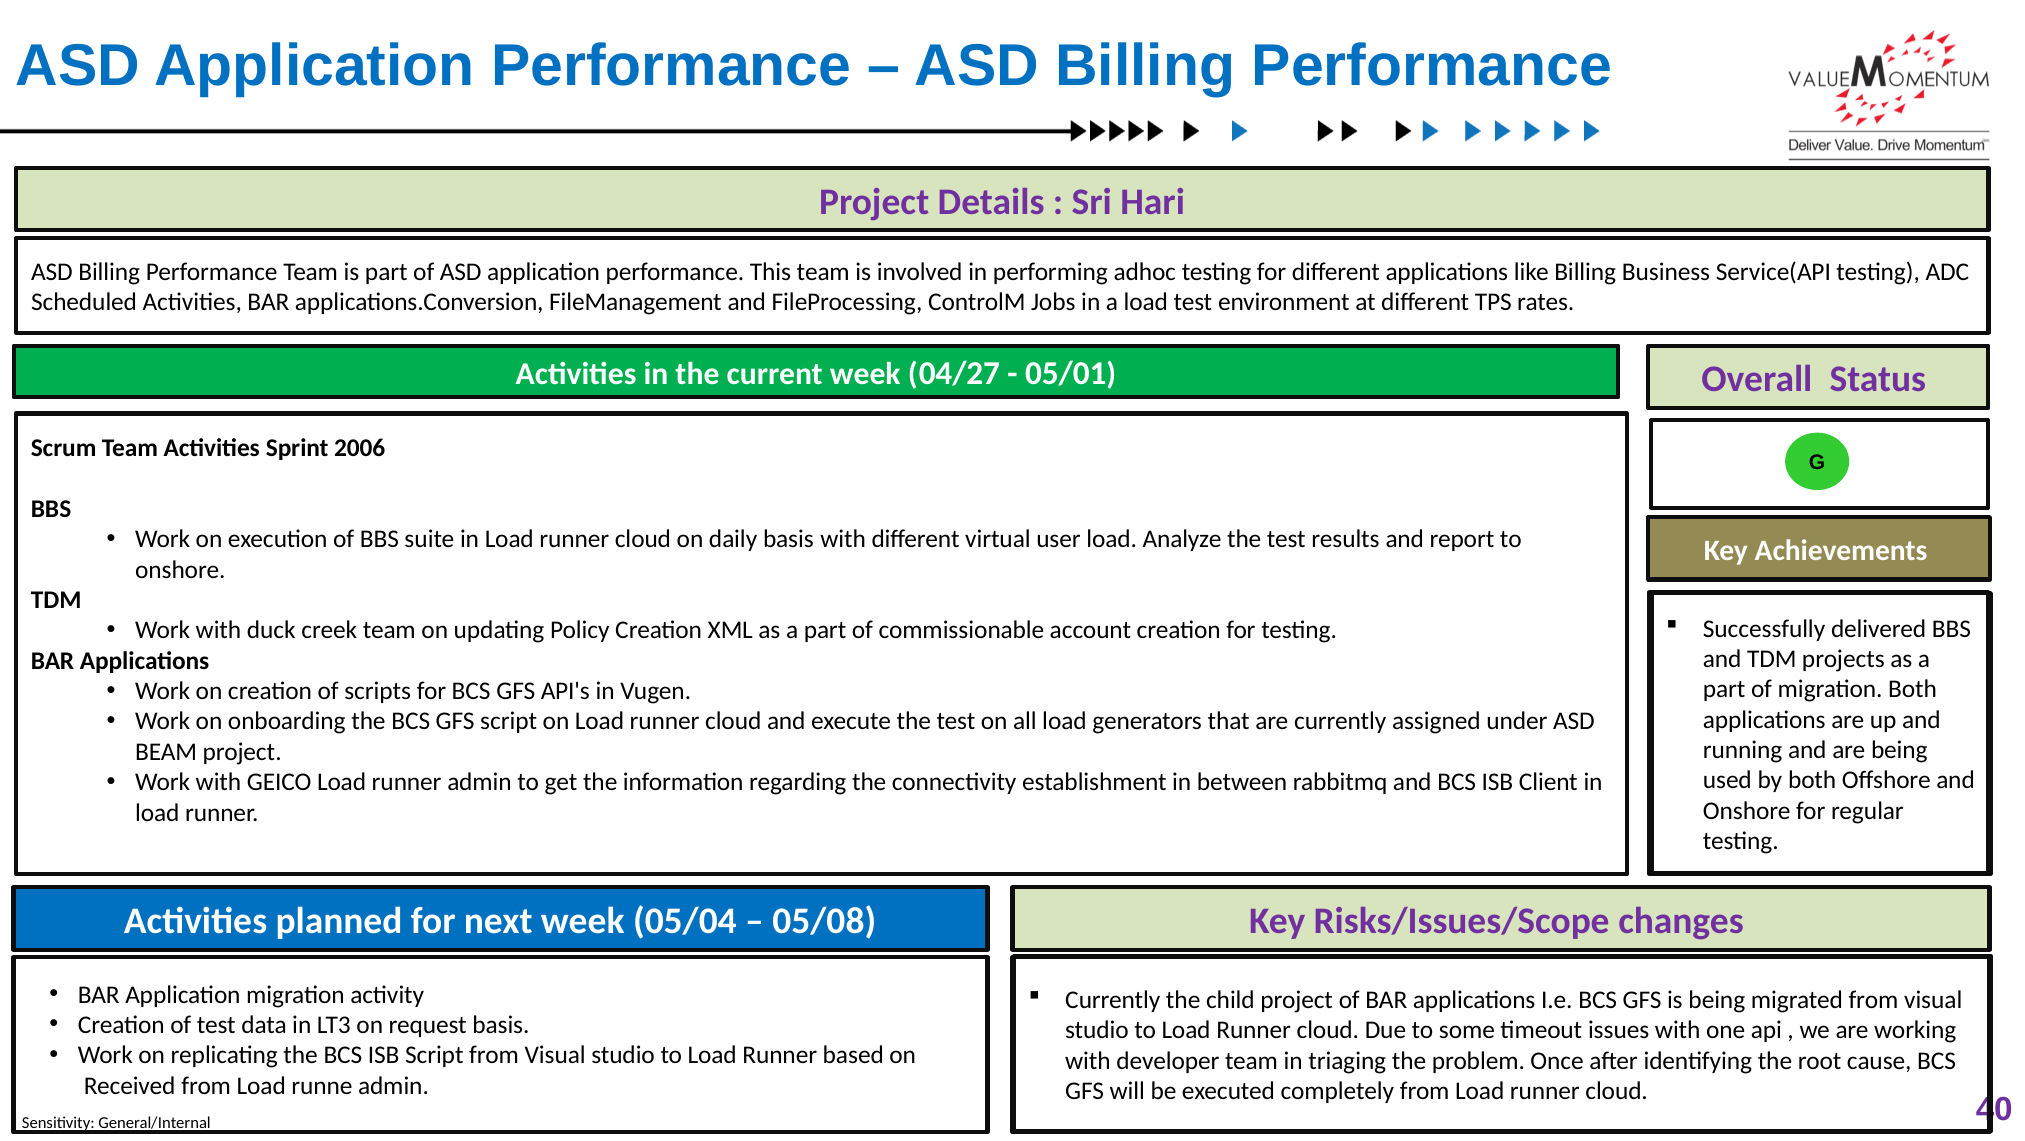

ASD Application Performance – ASD Billing Performance
Project Details : Sri Hari
ASD Billing Performance Team is part of ASD application performance. This team is involved in performing adhoc testing for different applications like Billing Business Service(API testing), ADC Scheduled Activities, BAR applications.Conversion, FileManagement and FileProcessing, ControlM Jobs in a load test environment at different TPS rates.
Overall  Status
Activities in the current week (04/27 - 05/01)

Scrum Team Activities Sprint 2006

BBS
Work on execution of BBS suite in Load runner cloud on daily basis with different virtual user load. Analyze the test results and report to onshore.
TDM
Work with duck creek team on updating Policy Creation XML as a part of commissionable account creation for testing.
BAR Applications
Work on creation of scripts for BCS GFS API's in Vugen.
Work on onboarding the BCS GFS script on Load runner cloud and execute the test on all load generators that are currently assigned under ASD BEAM project.
Work with GEICO Load runner admin to get the information regarding the connectivity establishment in between rabbitmq and BCS ISB Client in load runner.

BAR Application migration activity
Creation of test data in LT3 on request basis.
Work on replicating the BCS ISB Script from Visual studio to Load Runner based on
      Received from Load runne admin.

G
Key Achievements

Successfully delivered BBS and TDM projects as a part of migration. Both applications are up and running and are being used by both Offshore and Onshore for regular testing.
Activities planned for next week (05/04 – 05/08)
Key Risks/Issues/Scope changes
Currently the child project of BAR applications I.e. BCS GFS is being migrated from visual studio to Load Runner cloud. Due to some timeout issues with one api , we are working with developer team in triaging the problem. Once after identifying the root cause, BCS GFS will be executed completely from Load runner cloud.